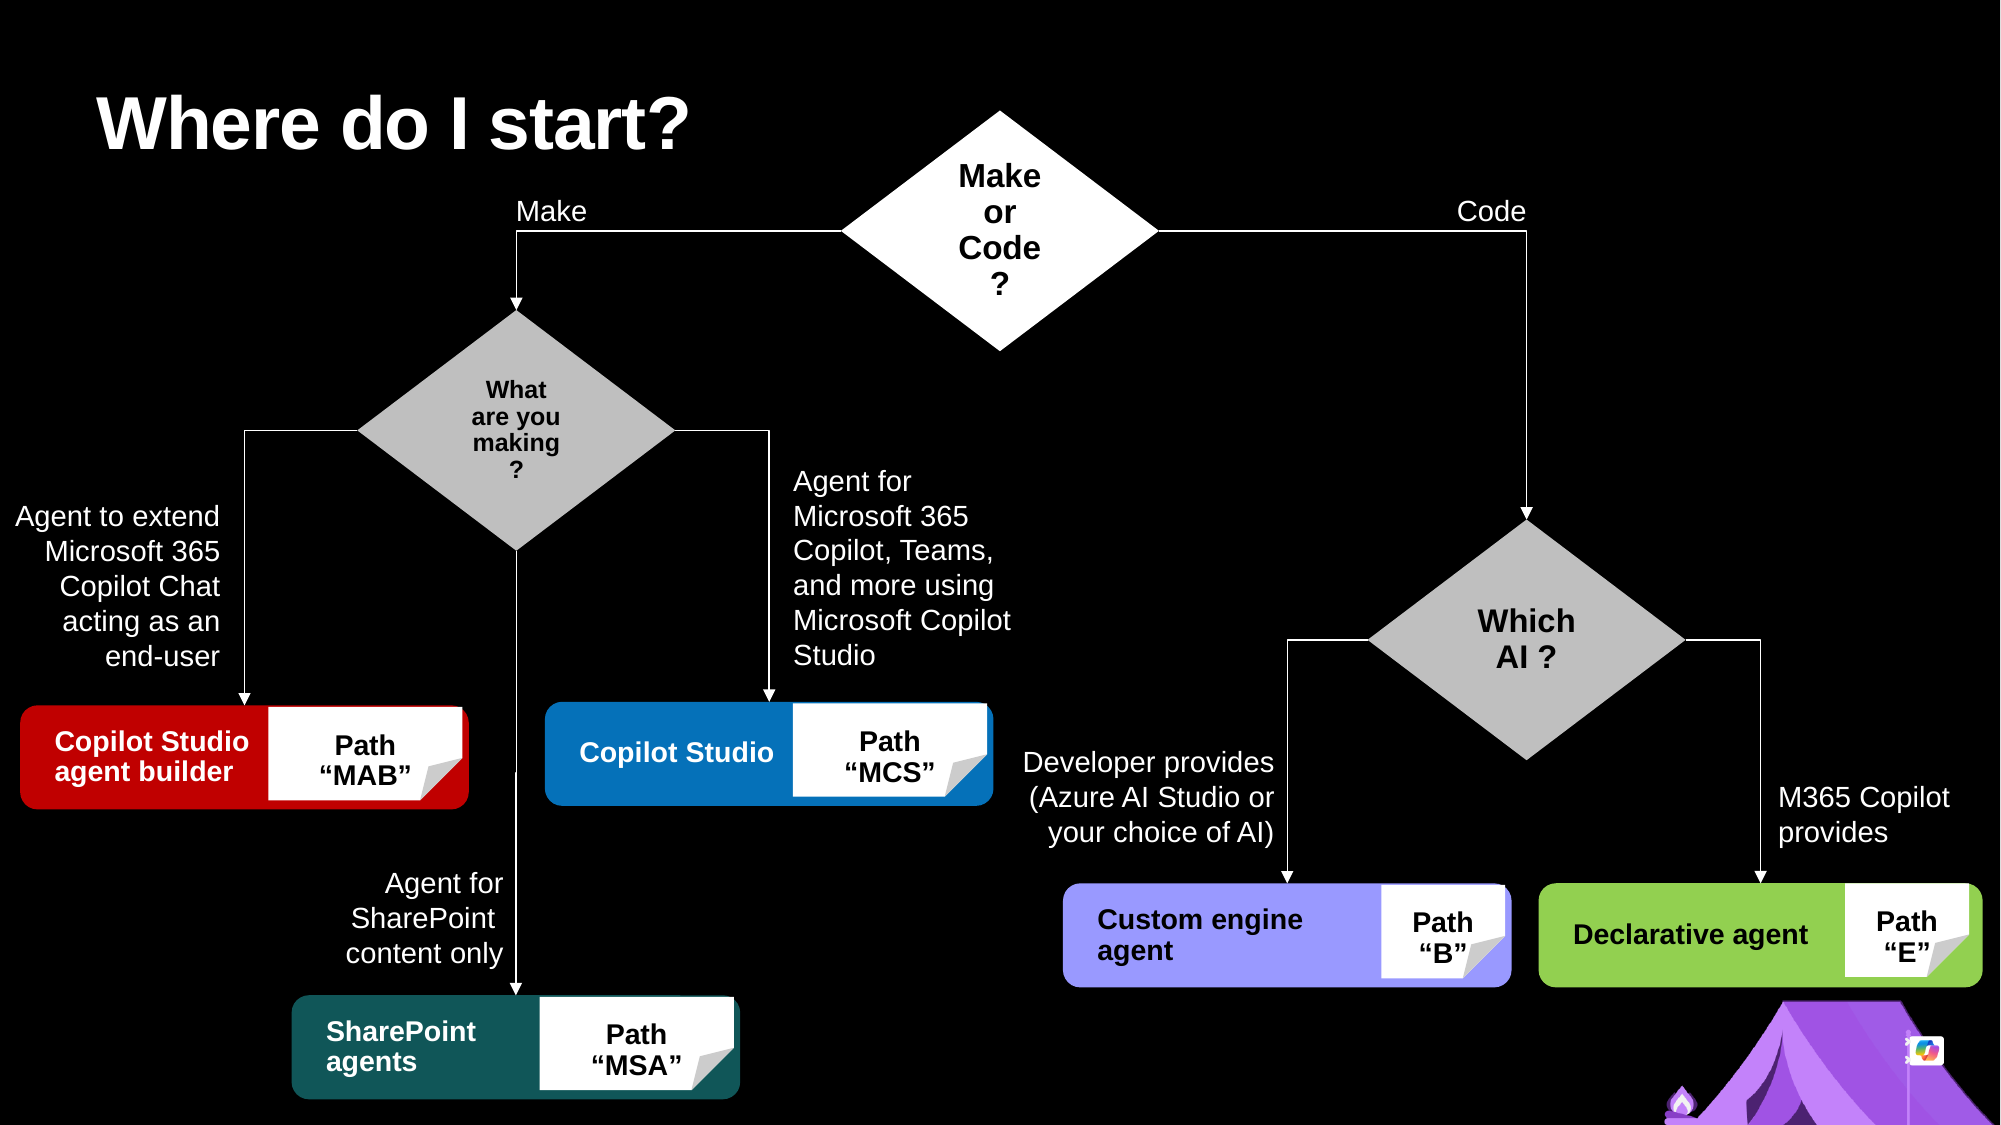

# Where do I start?
Make or Code?
Make
Code
What are you making?
Agent for Microsoft 365 Copilot, Teams, and more using Microsoft Copilot Studio
Agent to extend
Microsoft 365 Copilot Chat acting as an
end-user
Which AI ?
Copilot Studio
Path “MCS”
Copilot Studio
agent builder
Path “MAB”
Developer provides
(Azure AI Studio or your choice of AI)
M365 Copilot provides
Agent for SharePoint
content only
Declarative agent
Custom engine
agent
Path “E”
Path “B”
SharePoint
agents
Path “MSA”